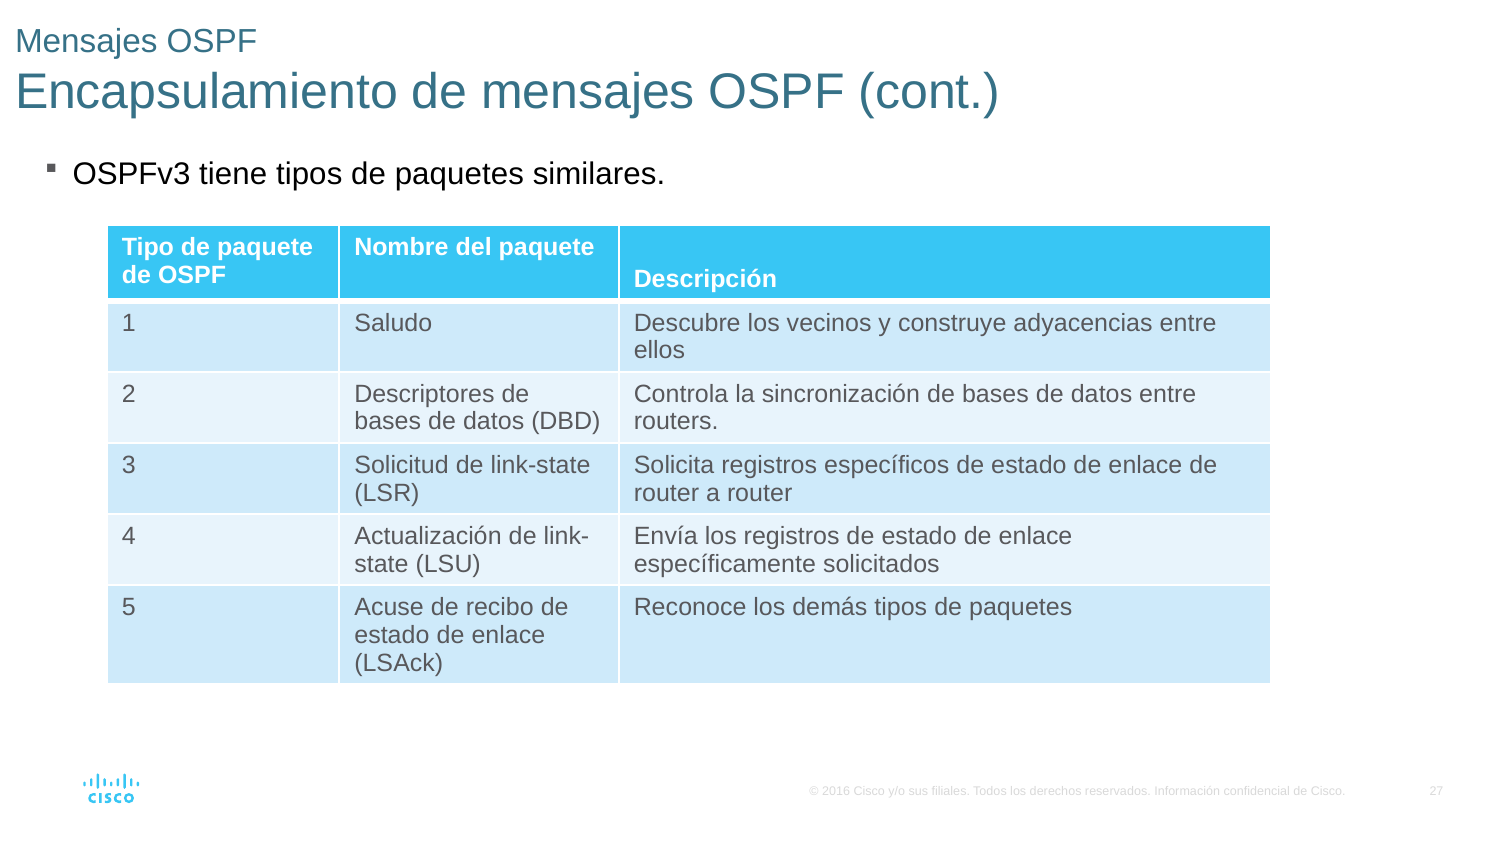

# Mensajes OSPF Encapsulamiento de mensajes OSPF (cont.)
OSPFv3 tiene tipos de paquetes similares.
| Tipo de paquete de OSPF | Nombre del paquete | Descripción |
| --- | --- | --- |
| 1 | Saludo | Descubre los vecinos y construye adyacencias entre ellos |
| 2 | Descriptores de bases de datos (DBD) | Controla la sincronización de bases de datos entre routers. |
| 3 | Solicitud de link-state (LSR) | Solicita registros específicos de estado de enlace de router a router |
| 4 | Actualización de link-state (LSU) | Envía los registros de estado de enlace específicamente solicitados |
| 5 | Acuse de recibo de estado de enlace (LSAck) | Reconoce los demás tipos de paquetes |